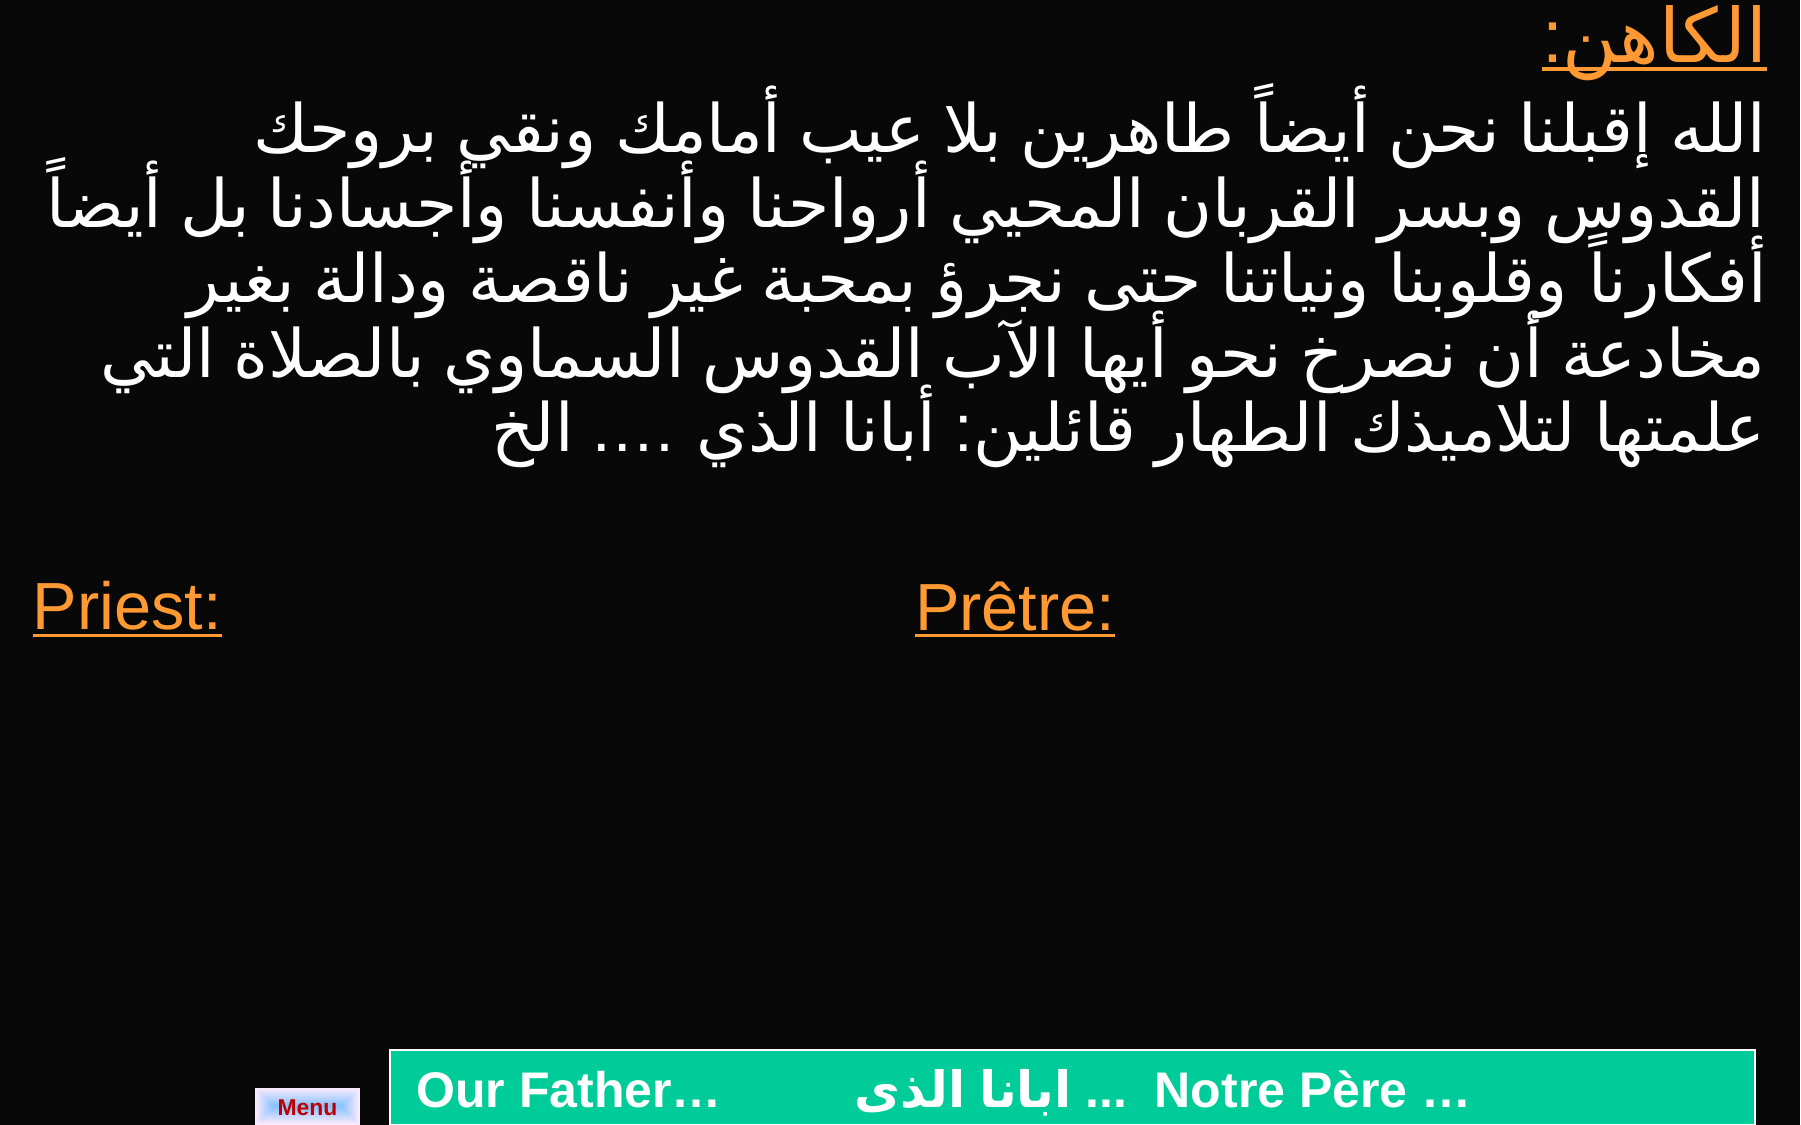

| الكاهن: الله إقبلنا نحن أيضاً طاهرين بلا عيب أمامك ونقي بروحك القدوس وبسر القربان المحيي أرواحنا وأنفسنا وأجسادنا بل أيضاً أفكارناً وقلوبنا ونياتنا حتى نجرؤ بمحبة غير ناقصة ودالة بغير مخادعة أن نصرخ نحو أيها الآب القدوس السماوي بالصلاة التي علمتها لتلاميذك الطهار قائلين: أبانا الذي …. الخ |  |
| --- | --- |
| Priest: | Prêtre: |
 Our Father…	ابانا الذى ... 	Notre Père …

Menu